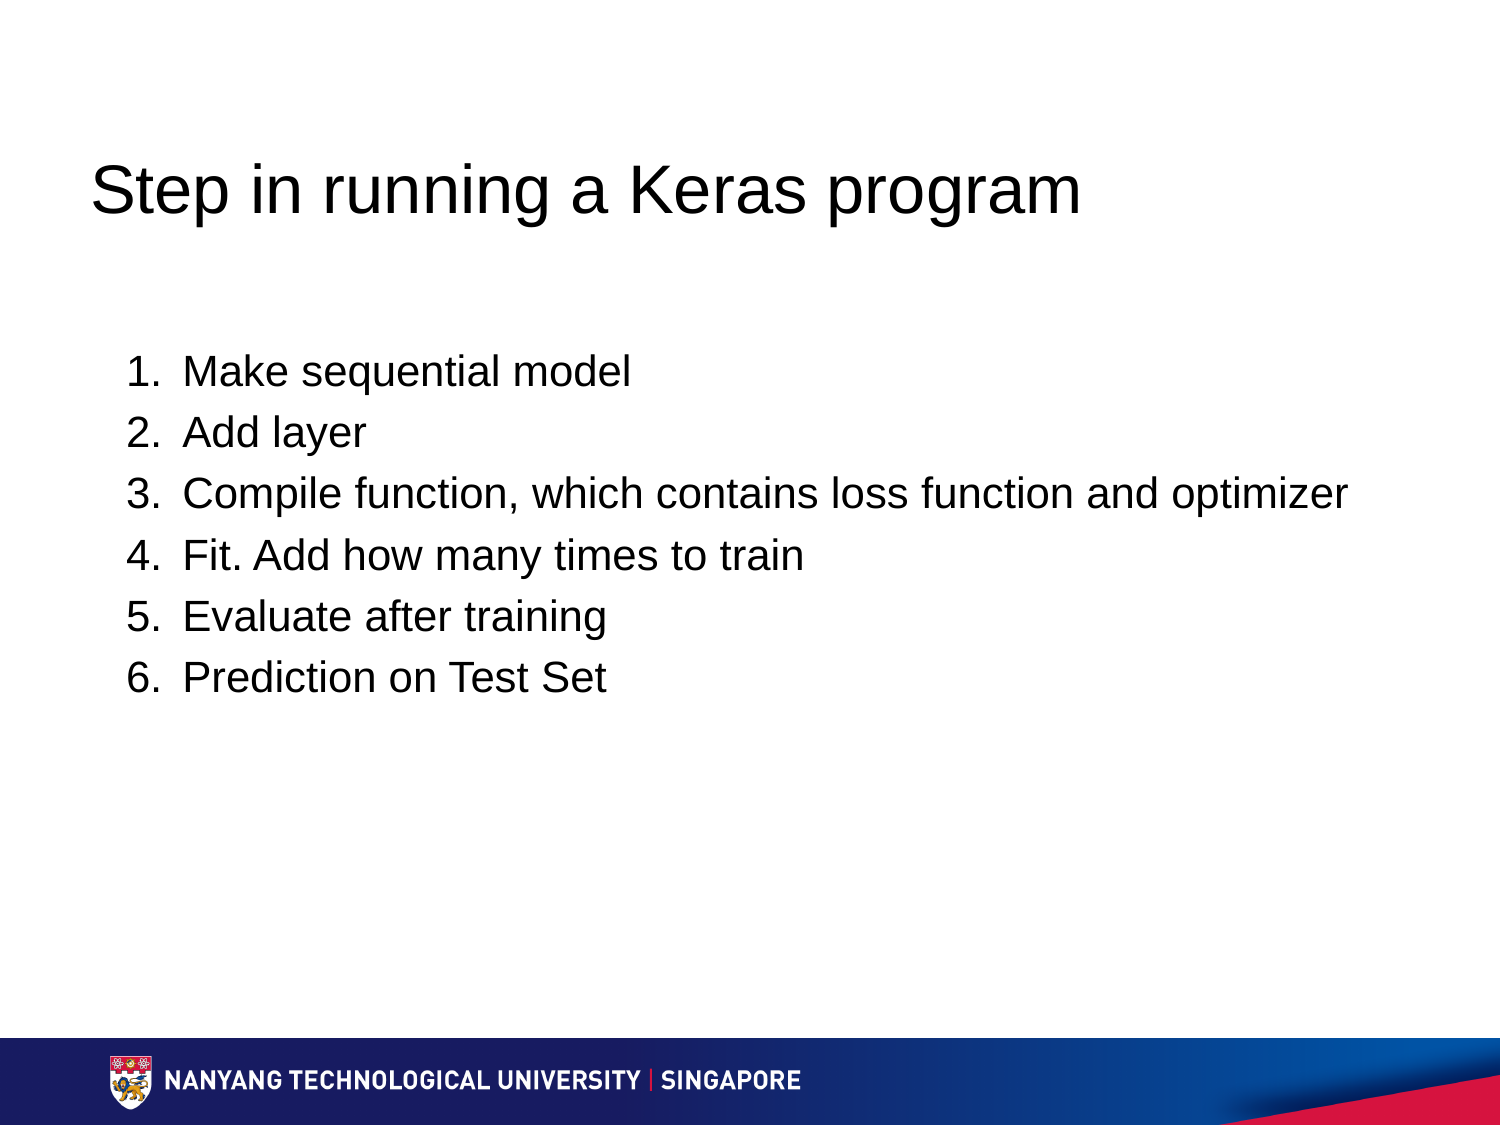

# Step in running a Keras program
Make sequential model
Add layer
Compile function, which contains loss function and optimizer
Fit. Add how many times to train
Evaluate after training
Prediction on Test Set